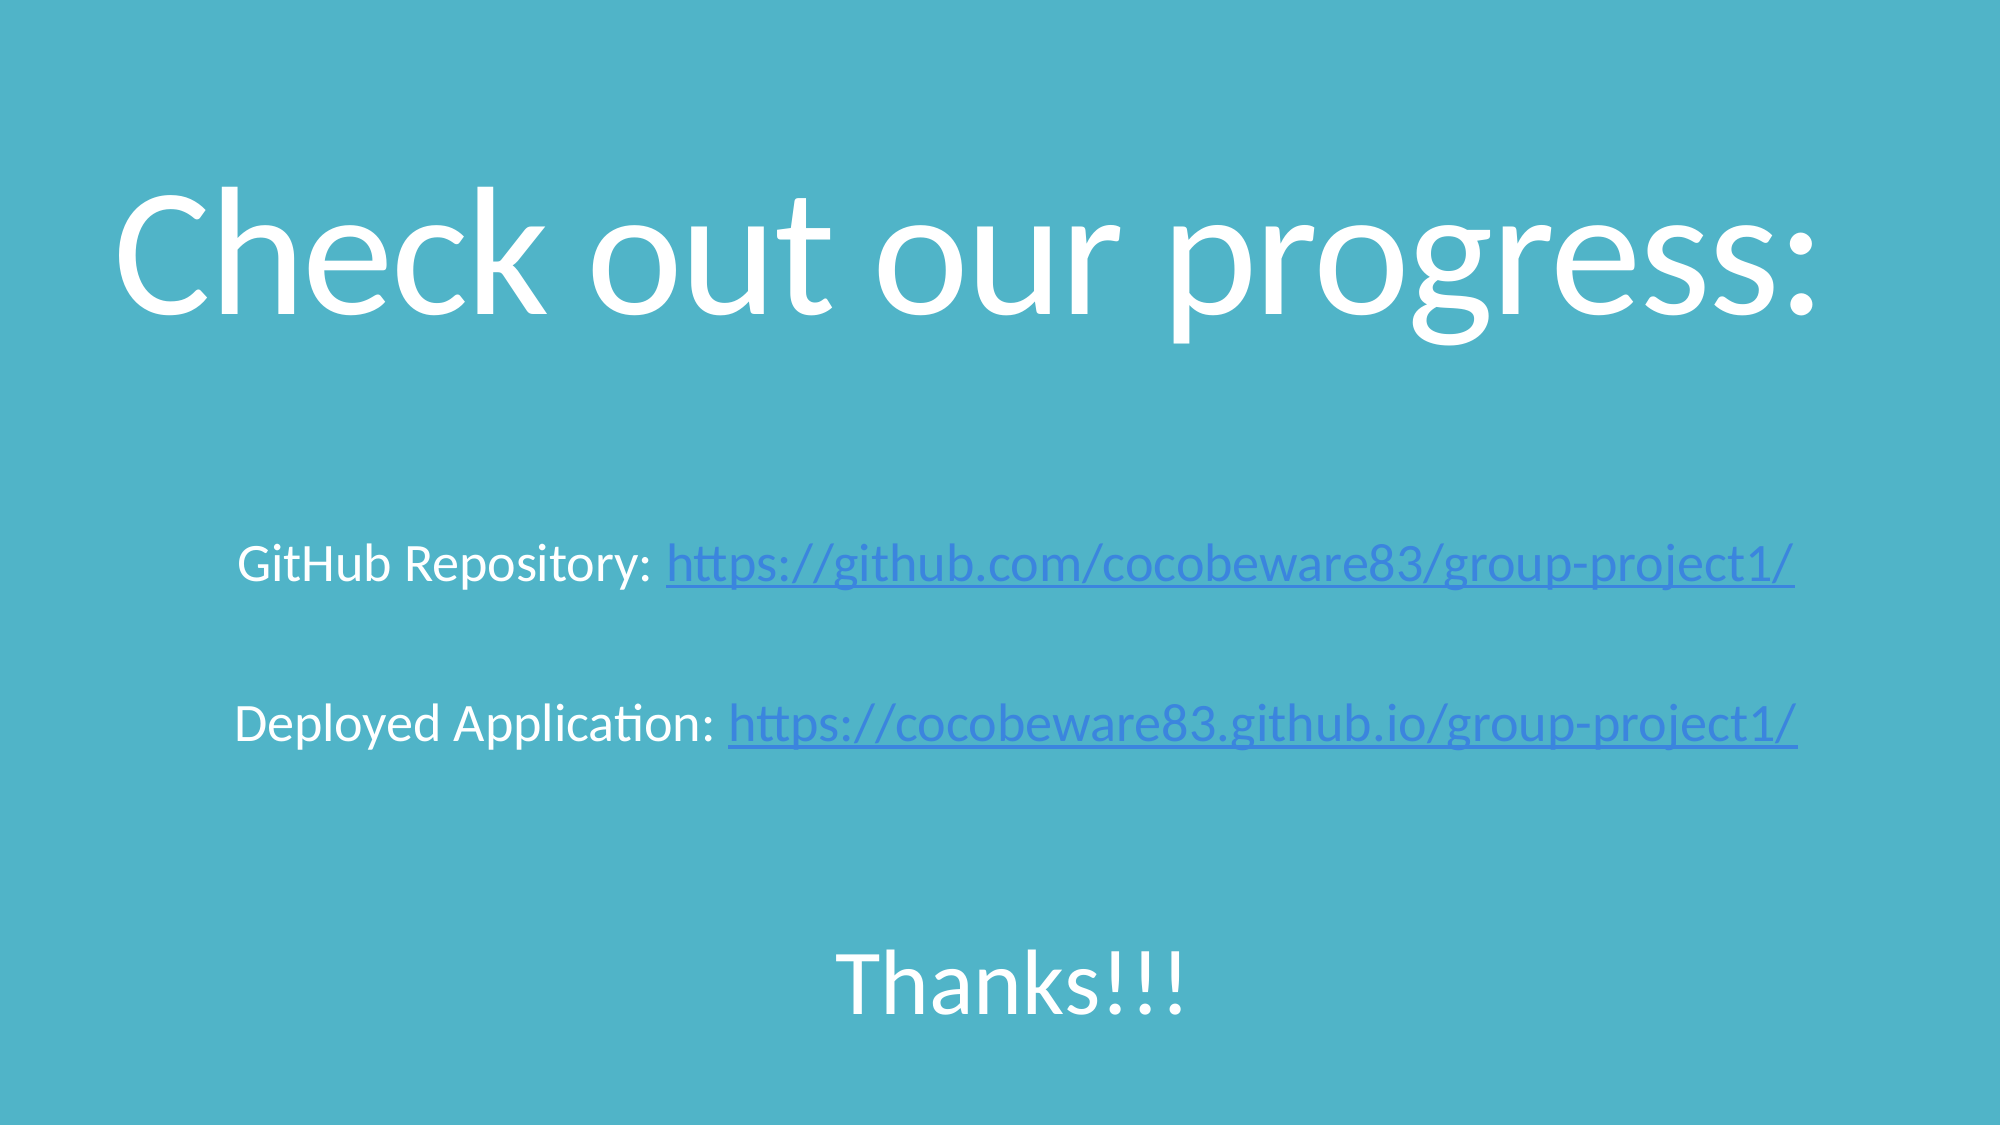

# Check out our progress:
GitHub Repository: https://github.com/cocobeware83/group-project1/

Deployed Application: https://cocobeware83.github.io/group-project1/

Thanks!!!